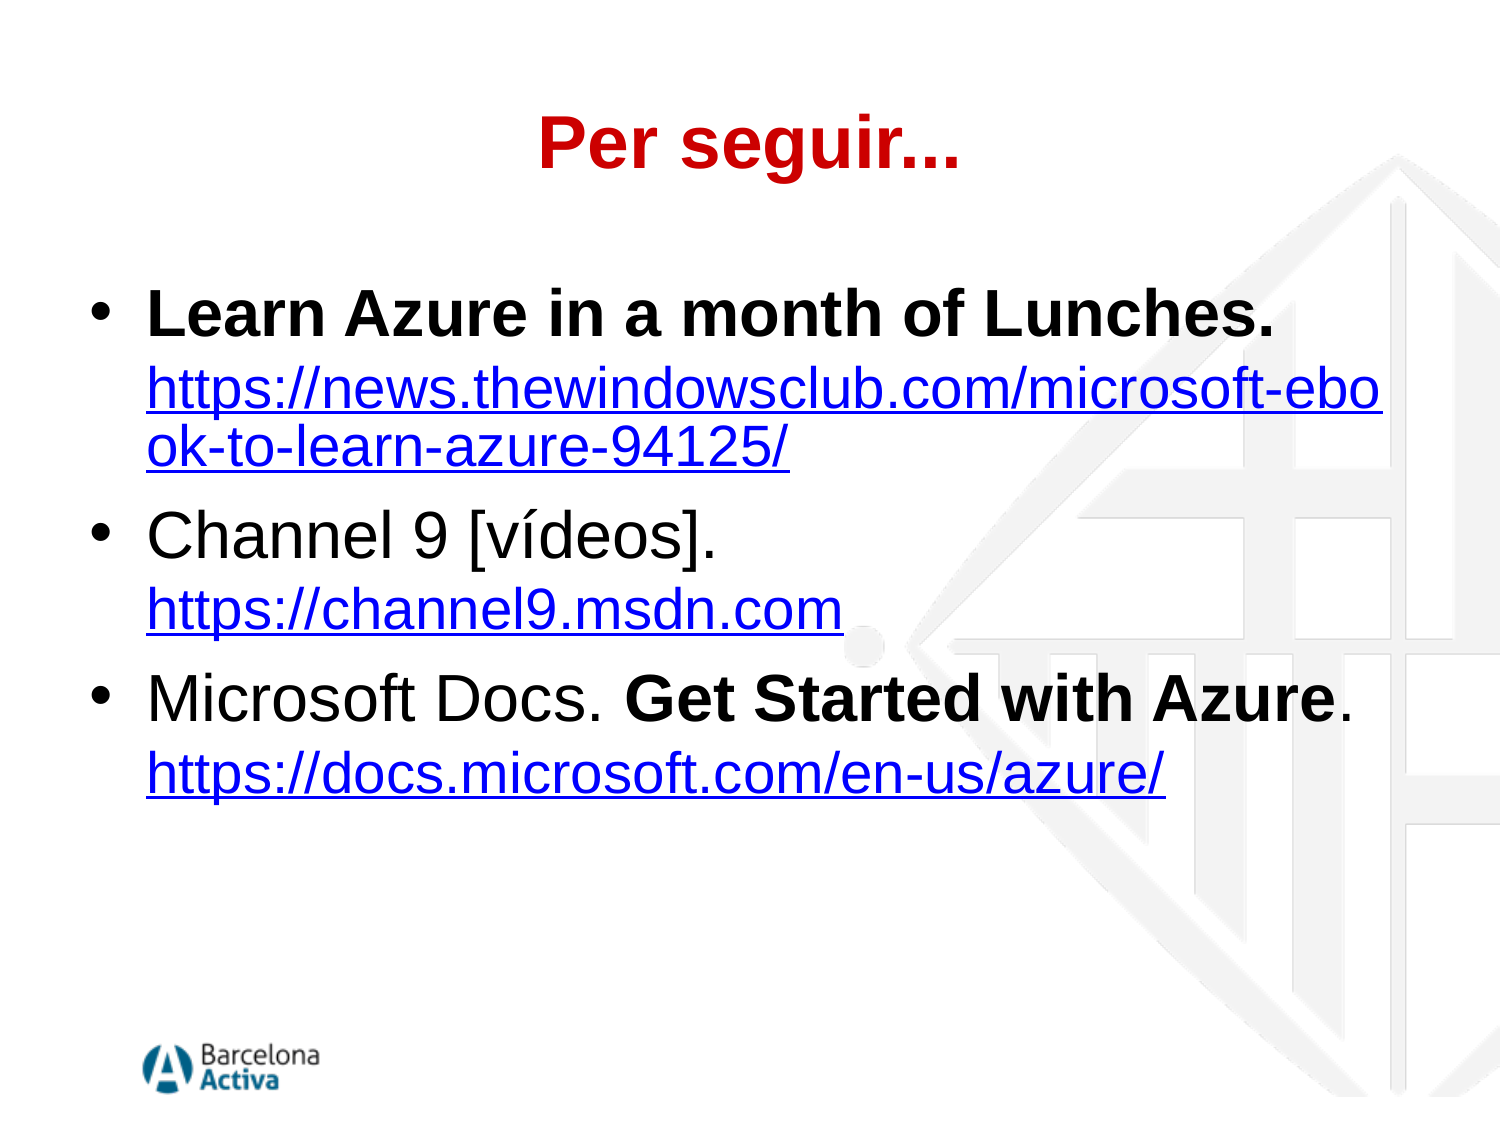

# Per seguir...
Learn Azure in a month of Lunches. https://news.thewindowsclub.com/microsoft-ebook-to-learn-azure-94125/
Channel 9 [vídeos]. https://channel9.msdn.com
Microsoft Docs. Get Started with Azure. https://docs.microsoft.com/en-us/azure/